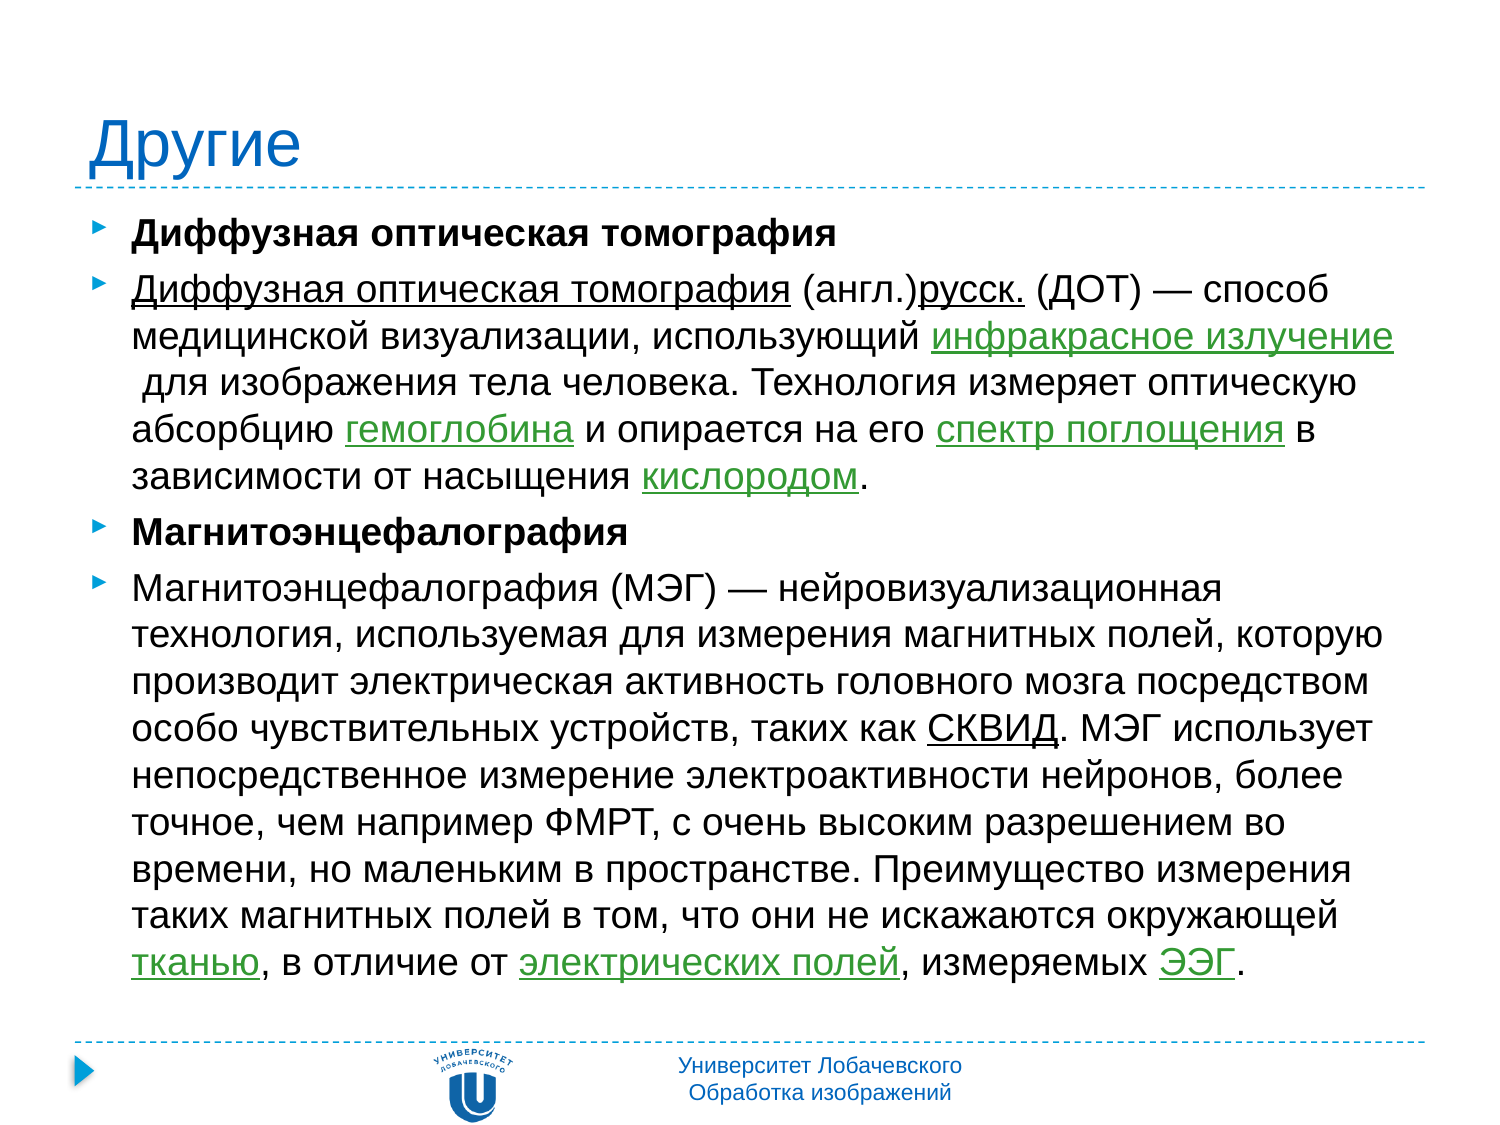

# Другие
Диффузная оптическая томография
Диффузная оптическая томография (англ.)русск. (ДОТ) — способ медицинской визуализации, использующий инфракрасное излучение для изображения тела человека. Технология измеряет оптическую абсорбцию гемоглобина и опирается на его спектр поглощения в зависимости от насыщения кислородом.
Магнитоэнцефалография
Магнитоэнцефалография (МЭГ) — нейровизуализационная технология, используемая для измерения магнитных полей, которую производит электрическая активность головного мозга посредством особо чувствительных устройств, таких как СКВИД. МЭГ использует непосредственное измерение электроактивности нейронов, более точное, чем например ФМРТ, с очень высоким разрешением во времени, но маленьким в пространстве. Преимущество измерения таких магнитных полей в том, что они не искажаются окружающей тканью, в отличие от электрических полей, измеряемых ЭЭГ.

11
Университет Лобачевского
Обработка изображений